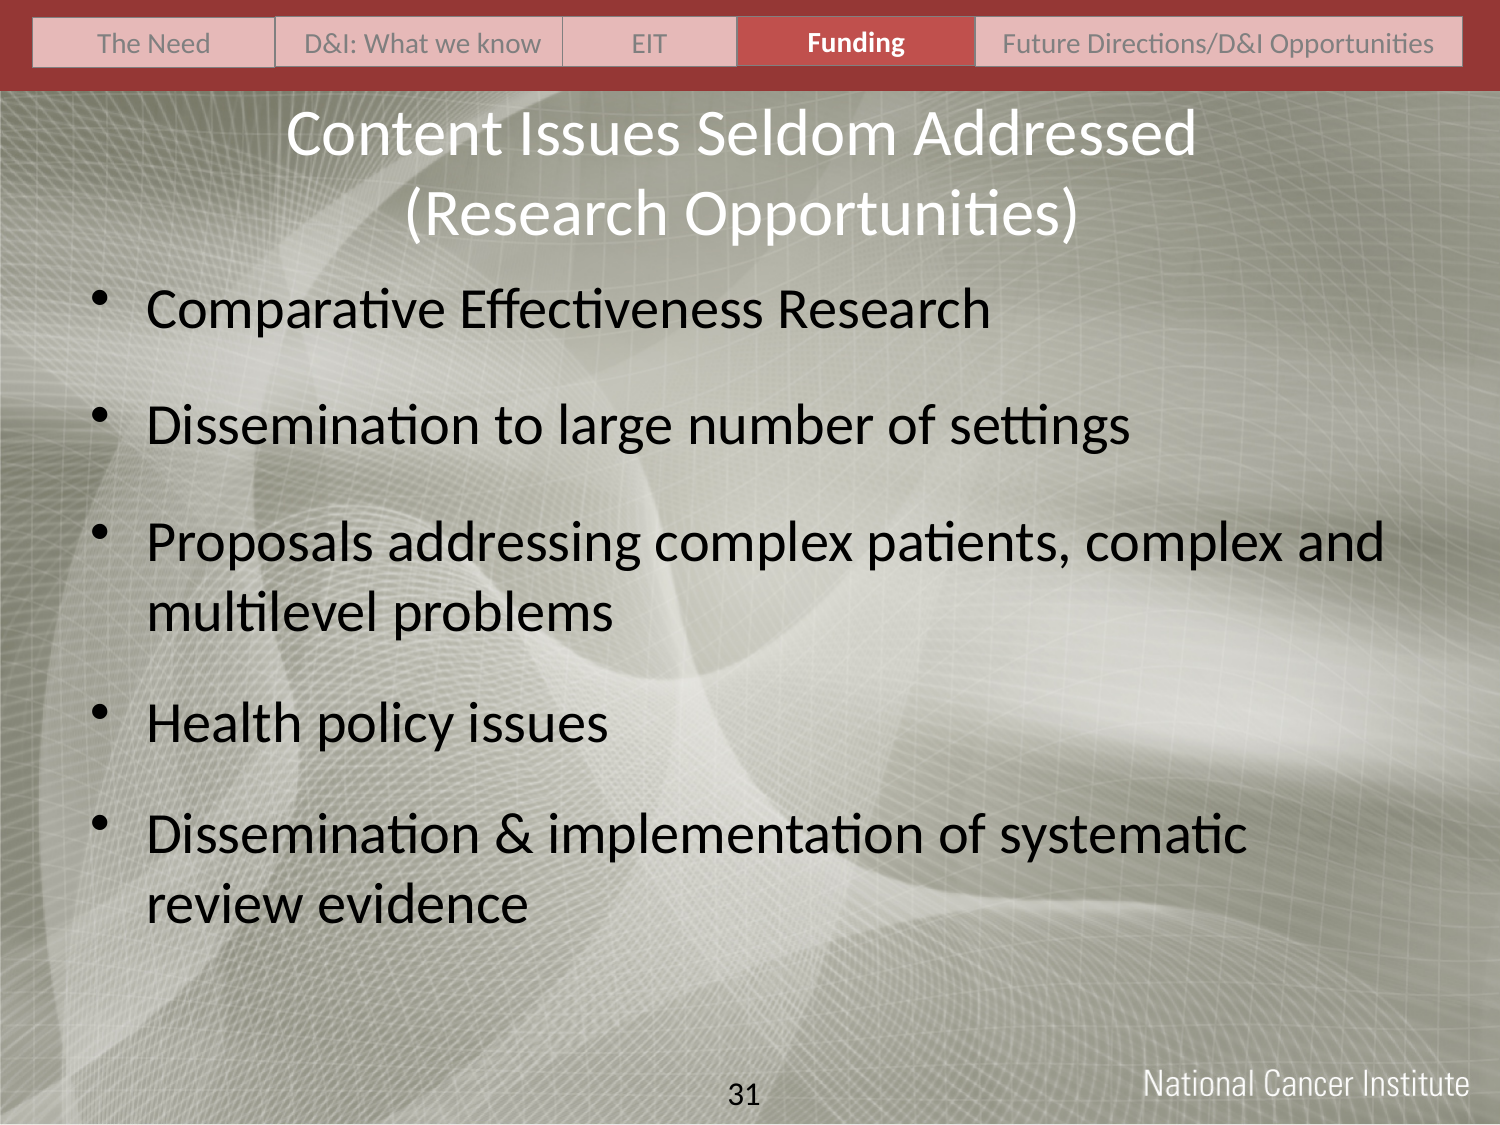

Funding
D&I: What we know
EIT
Future Directions/D&I Opportunities
The Need
# Content Issues Seldom Addressed (Research Opportunities)
Comparative Effectiveness Research
Dissemination to large number of settings
Proposals addressing complex patients, complex and multilevel problems
Health policy issues
Dissemination & implementation of systematic review evidence

31